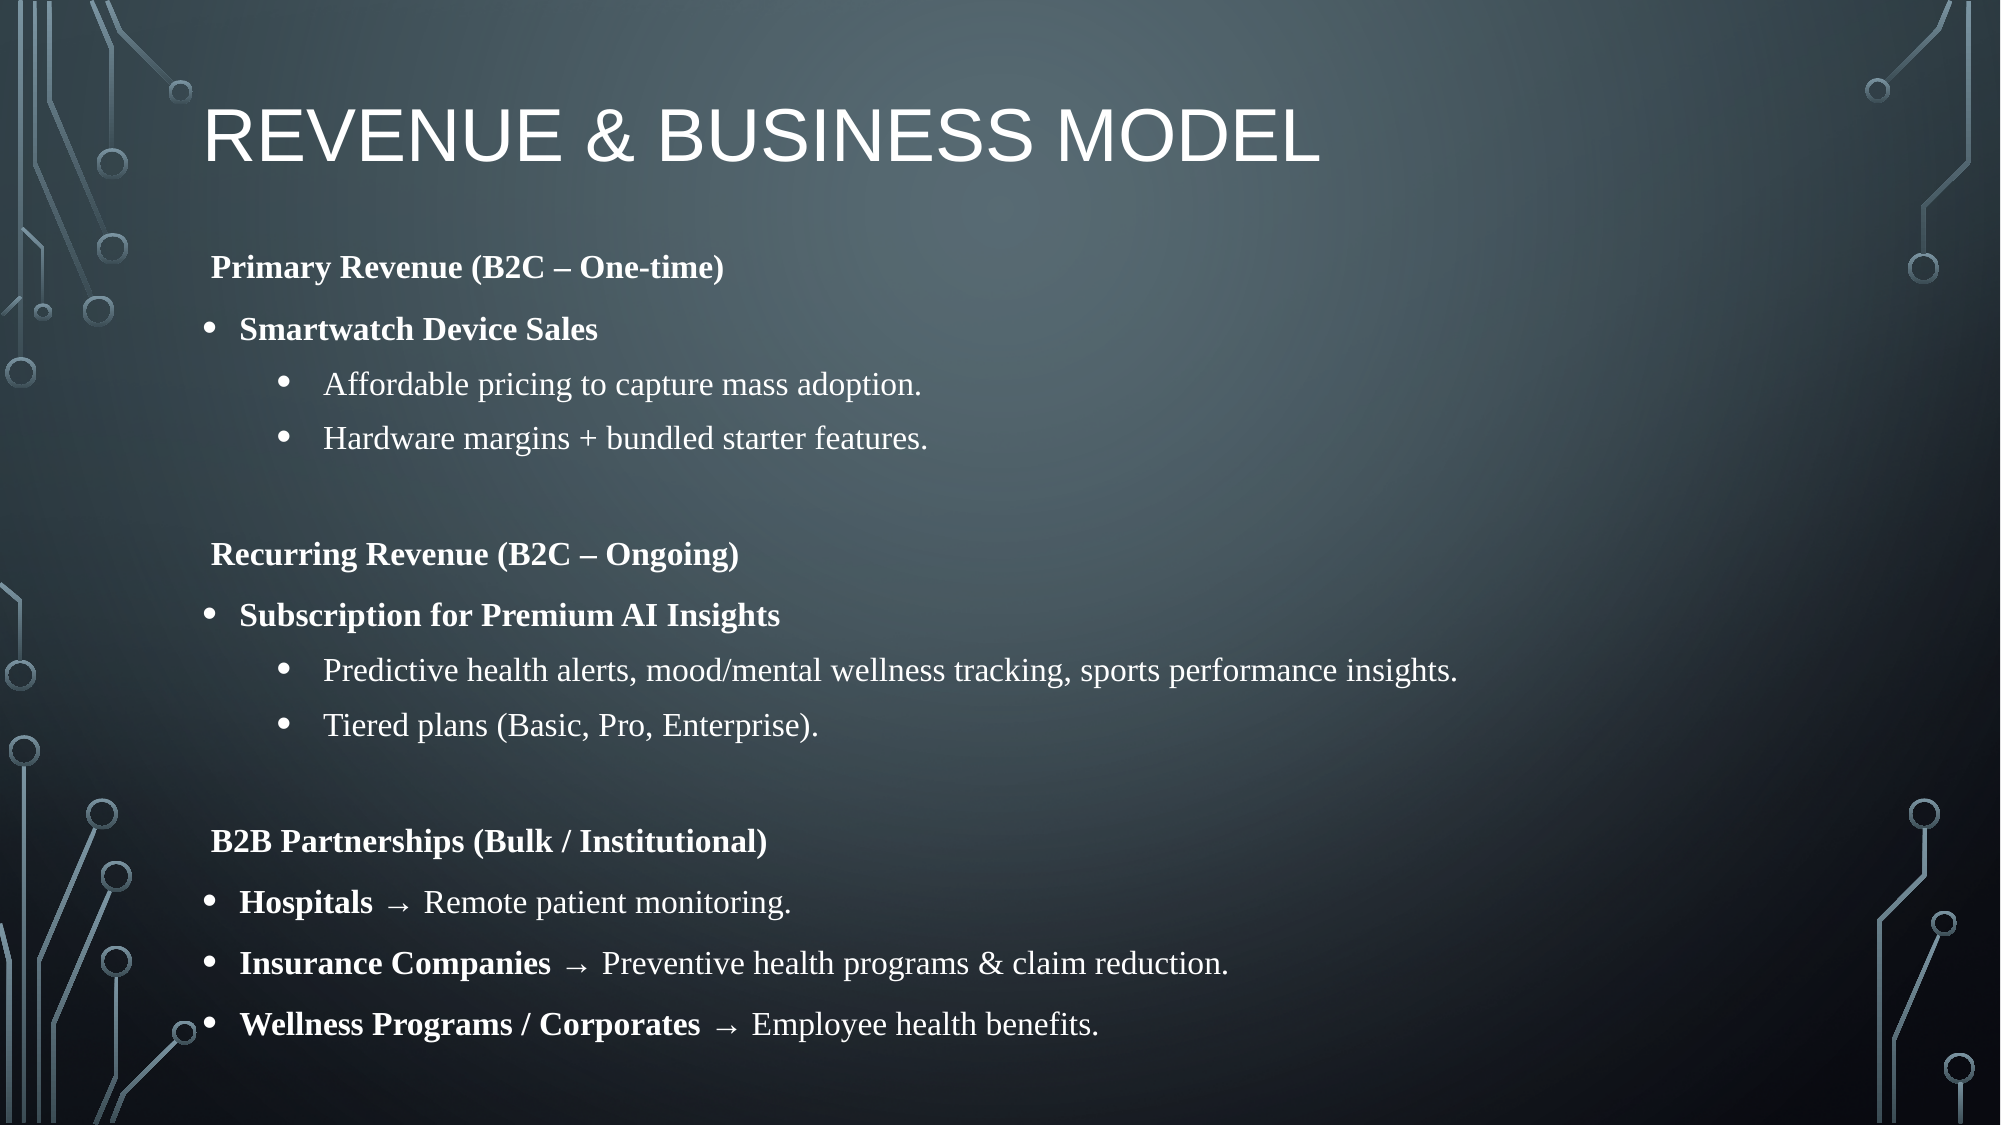

# Revenue & Business Model
 Primary Revenue (B2C – One-time)
Smartwatch Device Sales
Affordable pricing to capture mass adoption.
Hardware margins + bundled starter features.

 Recurring Revenue (B2C – Ongoing)
Subscription for Premium AI Insights
Predictive health alerts, mood/mental wellness tracking, sports performance insights.
Tiered plans (Basic, Pro, Enterprise).

 B2B Partnerships (Bulk / Institutional)
Hospitals → Remote patient monitoring.
Insurance Companies → Preventive health programs & claim reduction.
Wellness Programs / Corporates → Employee health benefits.